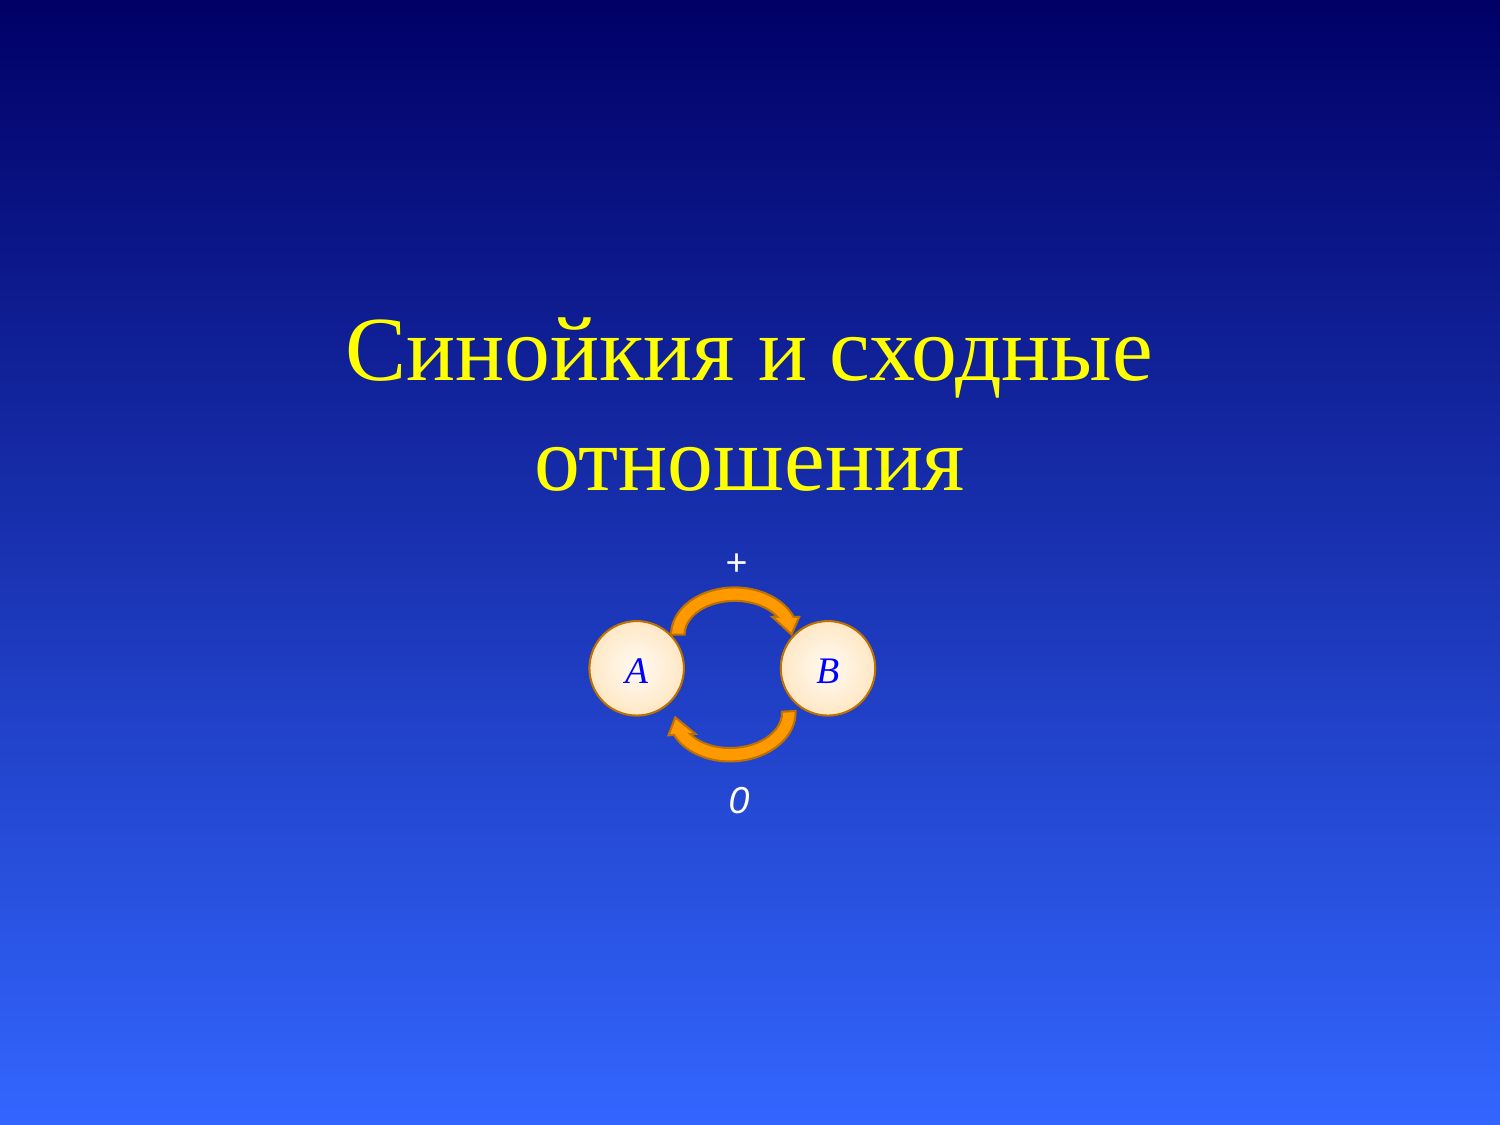

# Синойкия и сходные отношения
+

A
B

0